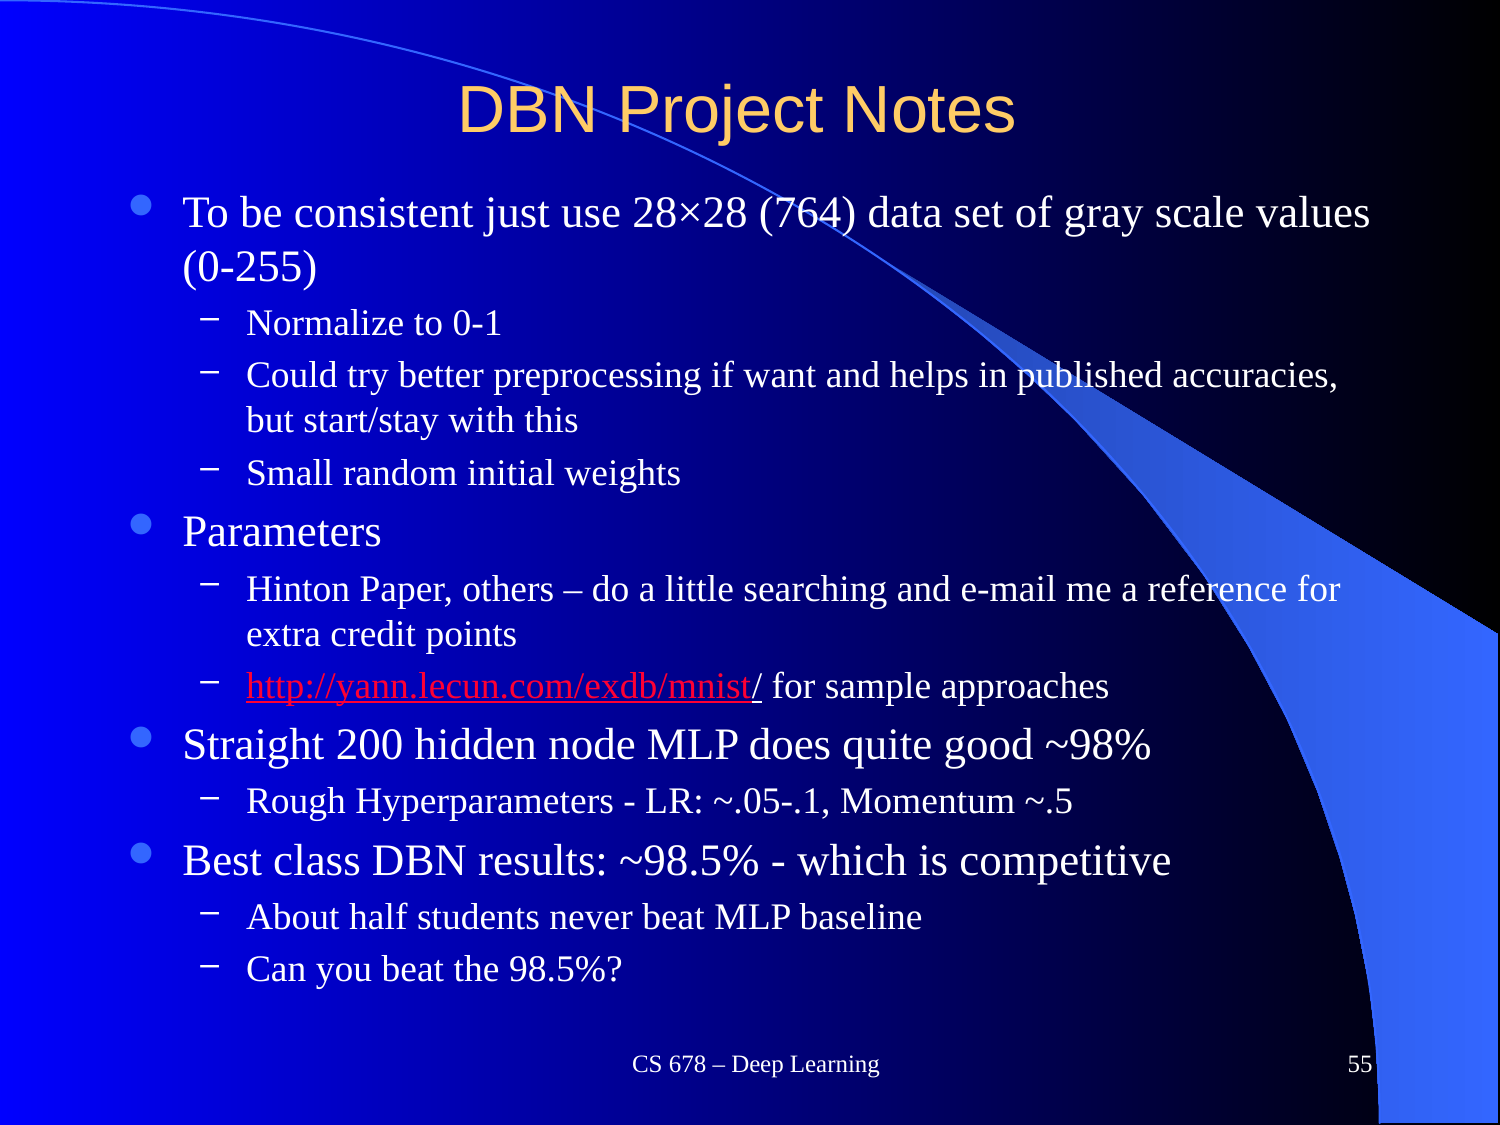

# DBN Project Notes
To be consistent just use 28×28 (764) data set of gray scale values (0-255)
Normalize to 0-1
Could try better preprocessing if want and helps in published accuracies, but start/stay with this
Small random initial weights
Parameters
Hinton Paper, others – do a little searching and e-mail me a reference for extra credit points
http://yann.lecun.com/exdb/mnist/ for sample approaches
Straight 200 hidden node MLP does quite good ~98%
Rough Hyperparameters - LR: ~.05-.1, Momentum ~.5
Best class DBN results: ~98.5% - which is competitive
About half students never beat MLP baseline
Can you beat the 98.5%?
CS 678 – Deep Learning
55